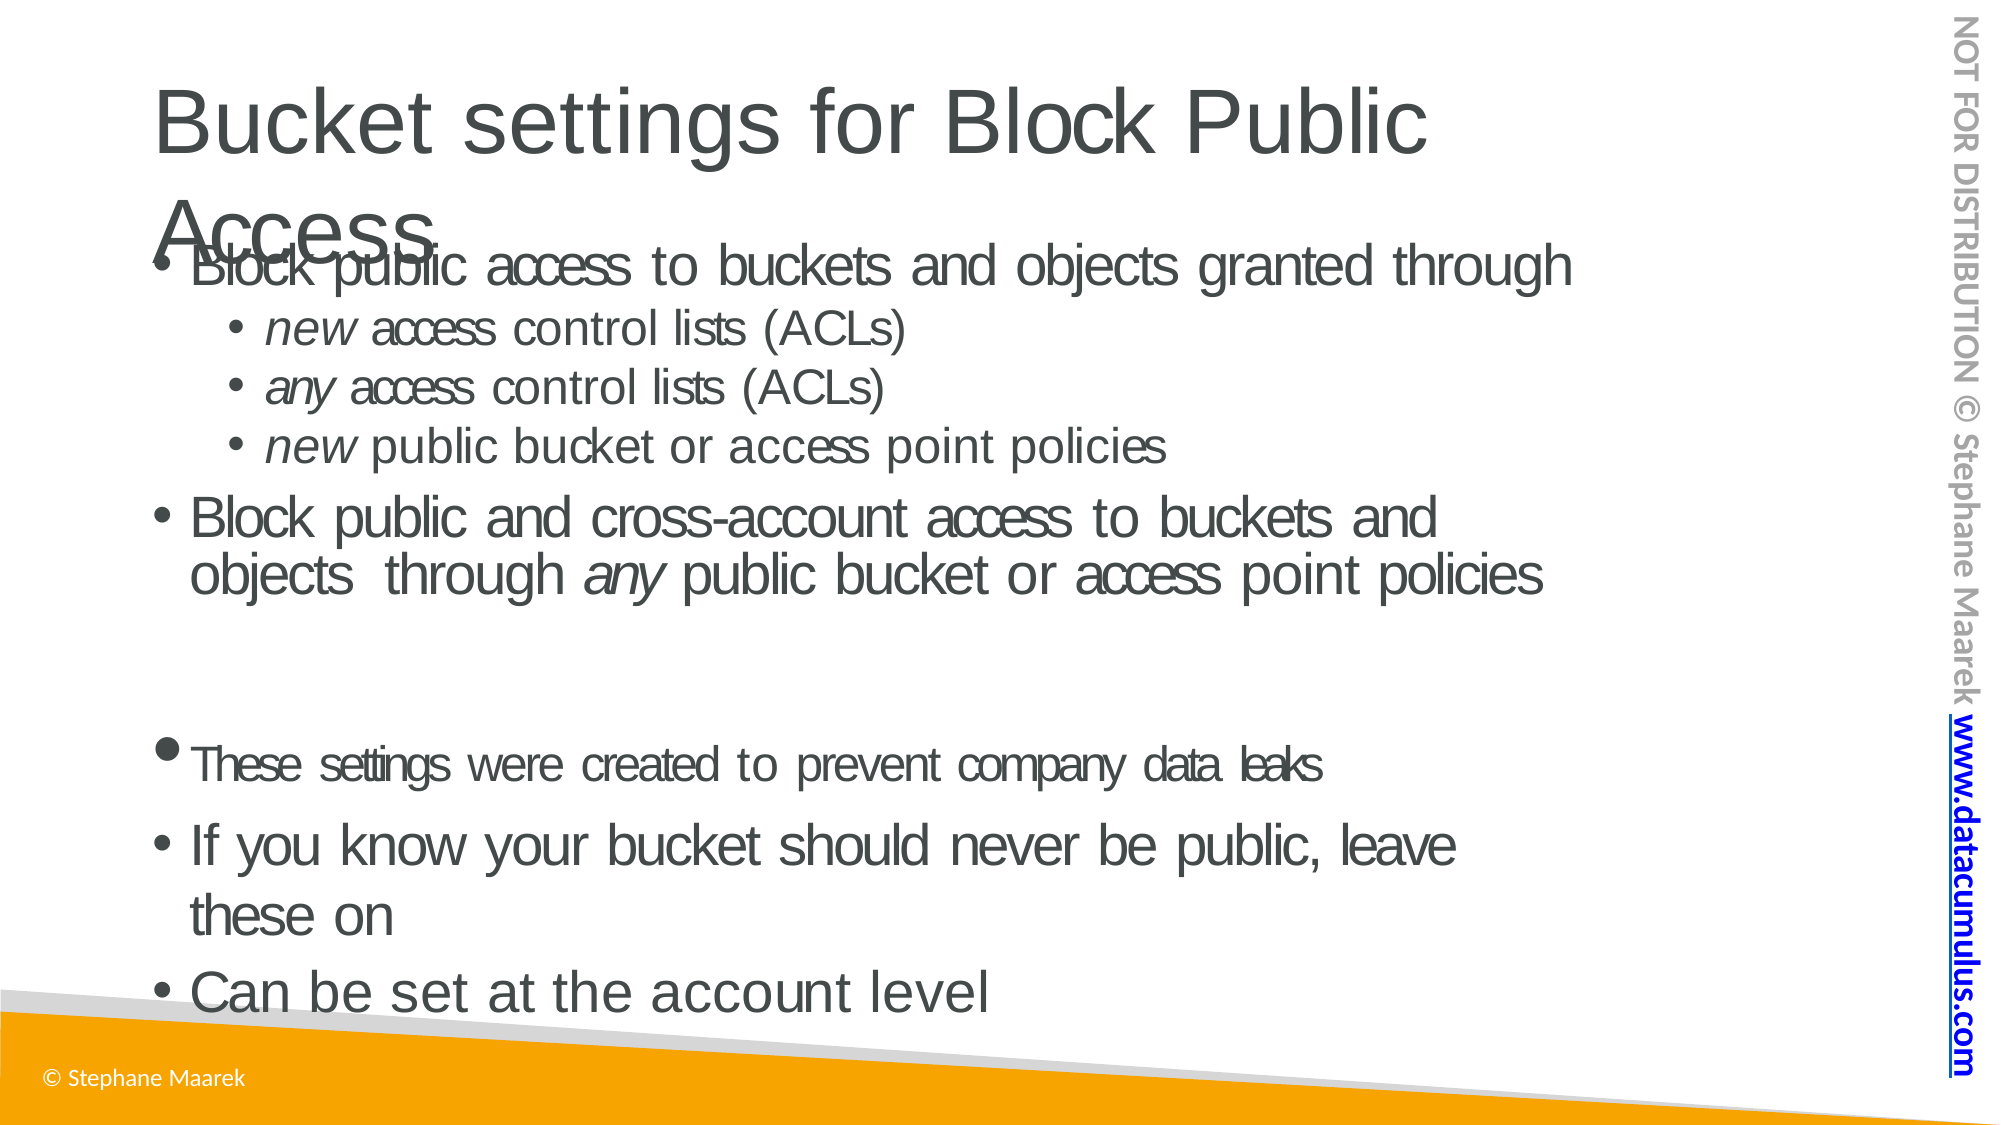

NOT FOR DISTRIBUTION © Stephane Maarek www.datacumulus.com
# Bucket settings for Block Public Access
Block public access to buckets and objects granted through
new access control lists (ACLs)
any access control lists (ACLs)
new public bucket or access point policies
Block public and cross-account access to buckets and objects  through any public bucket or access point policies

These settings were created to prevent company data leaks
If you know your bucket should never be public, leave these on
Can be set at the account level
© Stephane Maarek